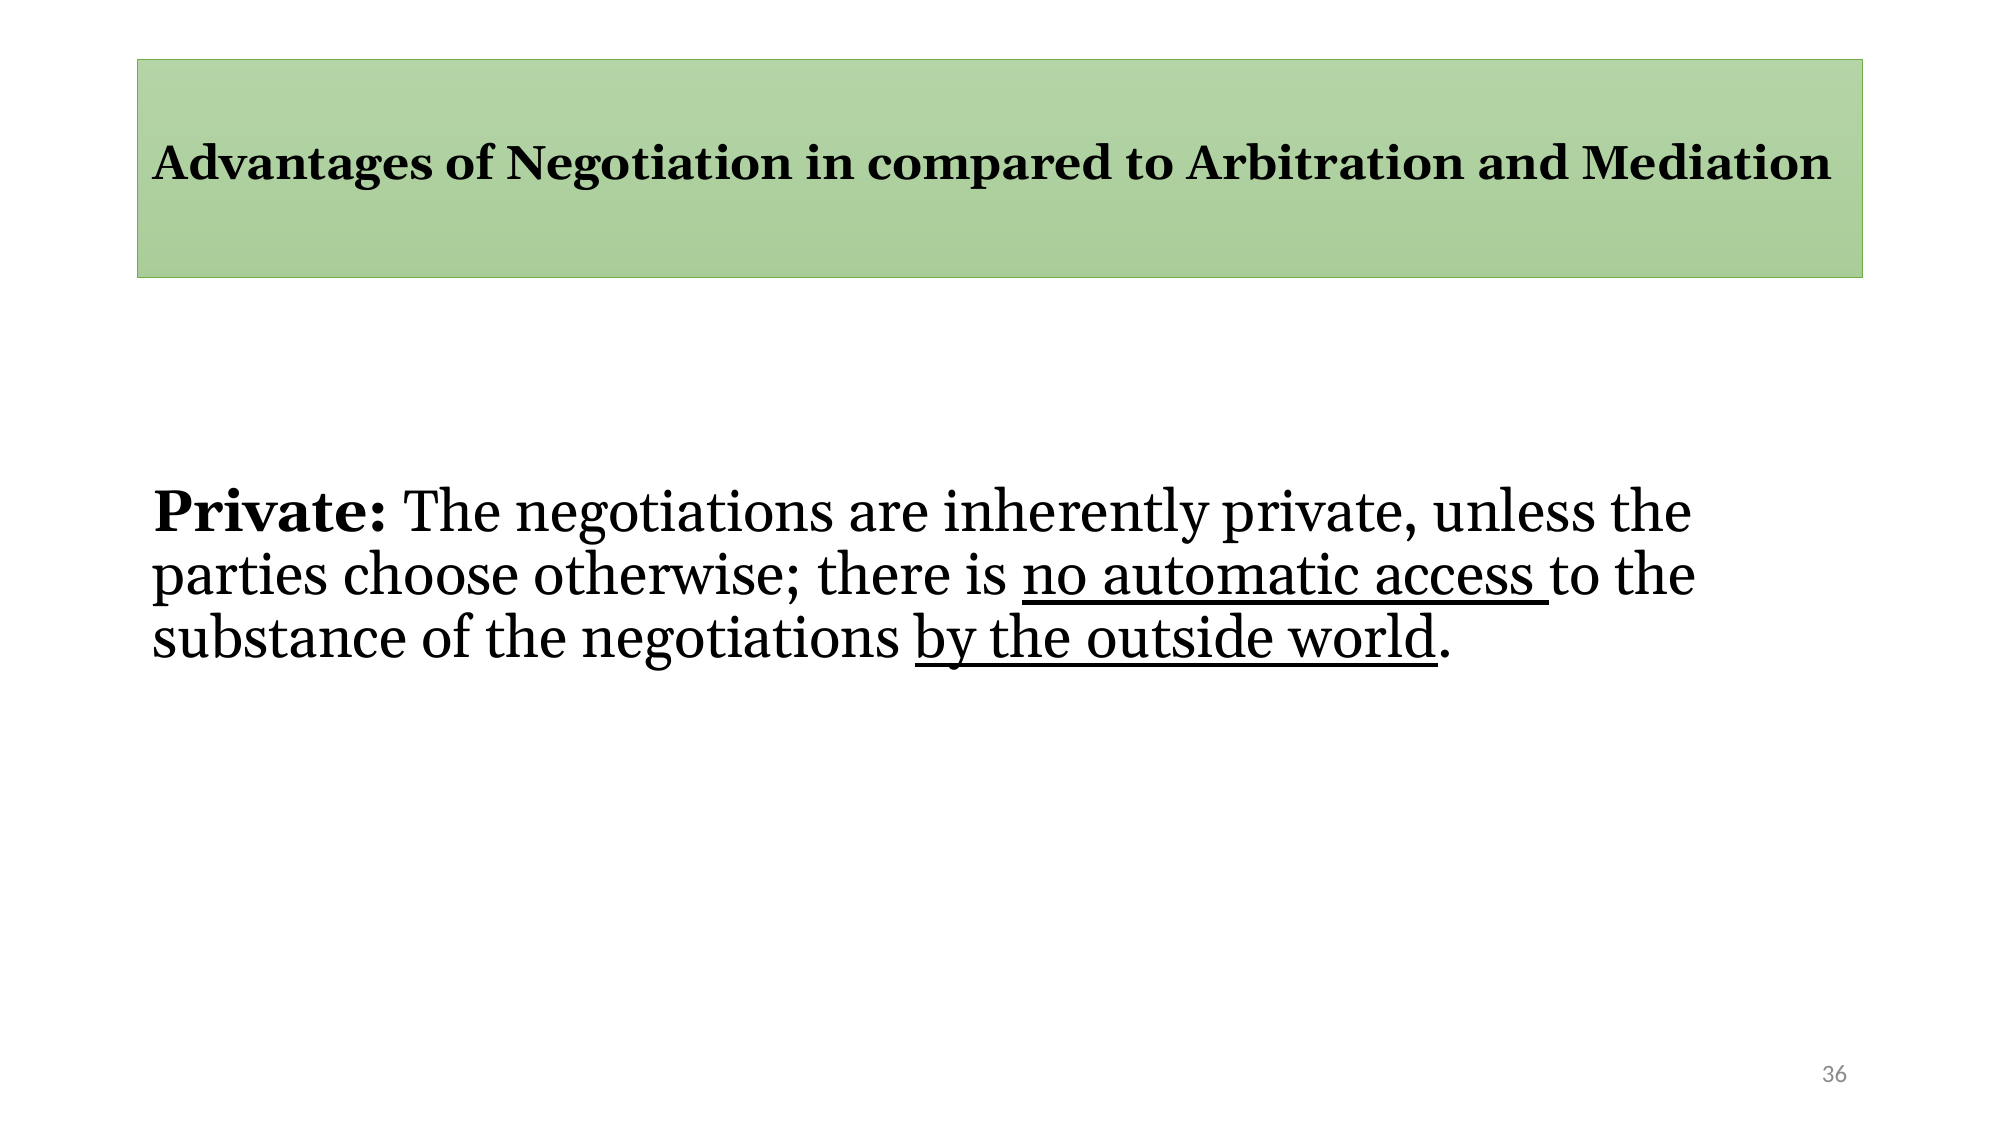

# Advantages of Negotiation in compared to Arbitration and Mediation

Private: The negotiations are inherently private, unless the parties choose otherwise; there is no automatic access to the substance of the negotiations by the outside world.
36